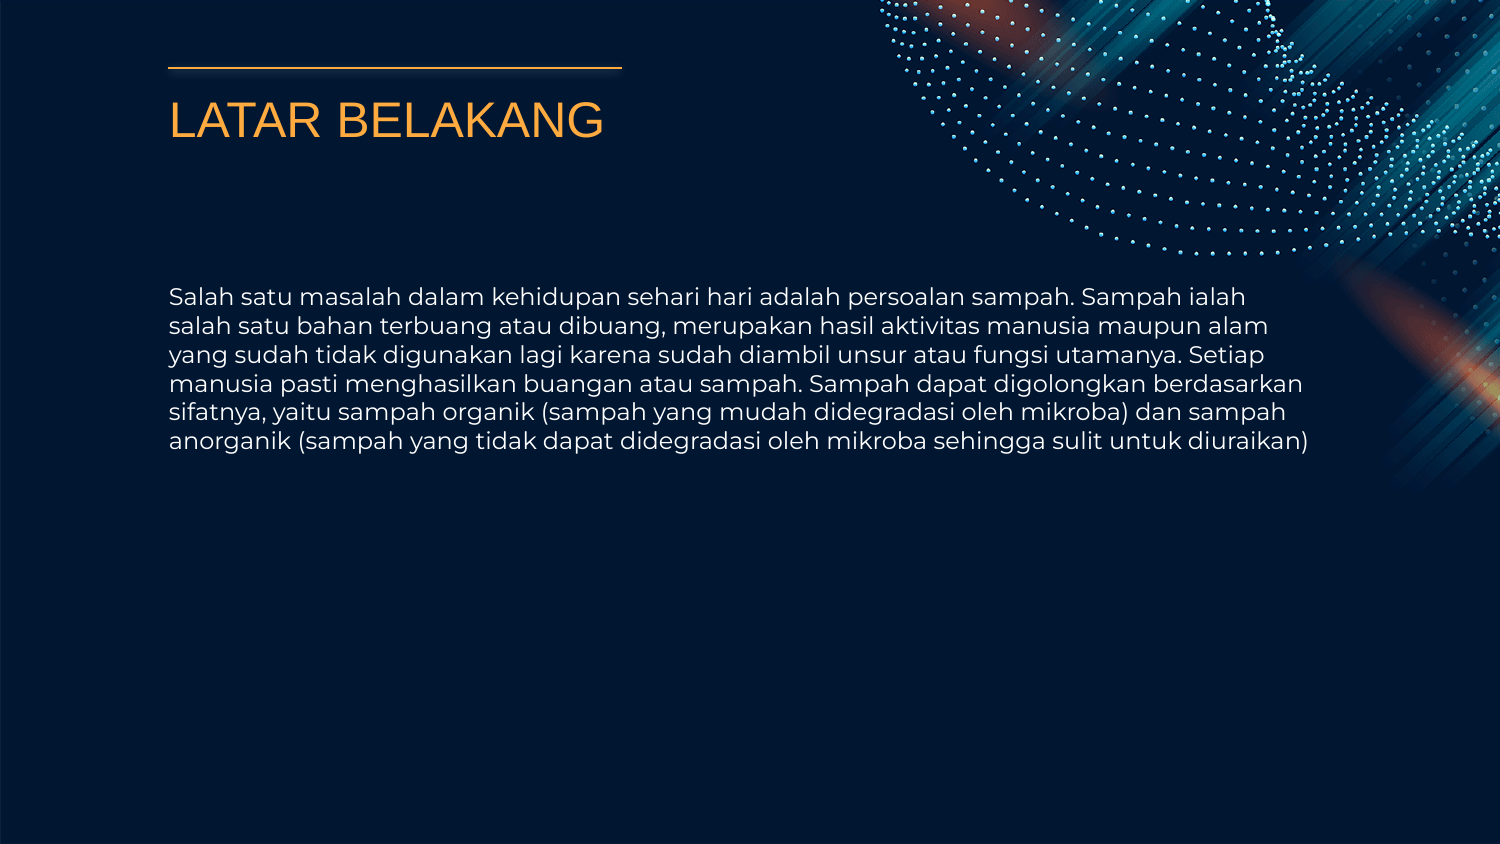

# LATAR BELAKANG
Salah satu masalah dalam kehidupan sehari hari adalah persoalan sampah. Sampah ialah salah satu bahan terbuang atau dibuang, merupakan hasil aktivitas manusia maupun alam yang sudah tidak digunakan lagi karena sudah diambil unsur atau fungsi utamanya. Setiap manusia pasti menghasilkan buangan atau sampah. Sampah dapat digolongkan berdasarkan sifatnya, yaitu sampah organik (sampah yang mudah didegradasi oleh mikroba) dan sampah anorganik (sampah yang tidak dapat didegradasi oleh mikroba sehingga sulit untuk diuraikan)